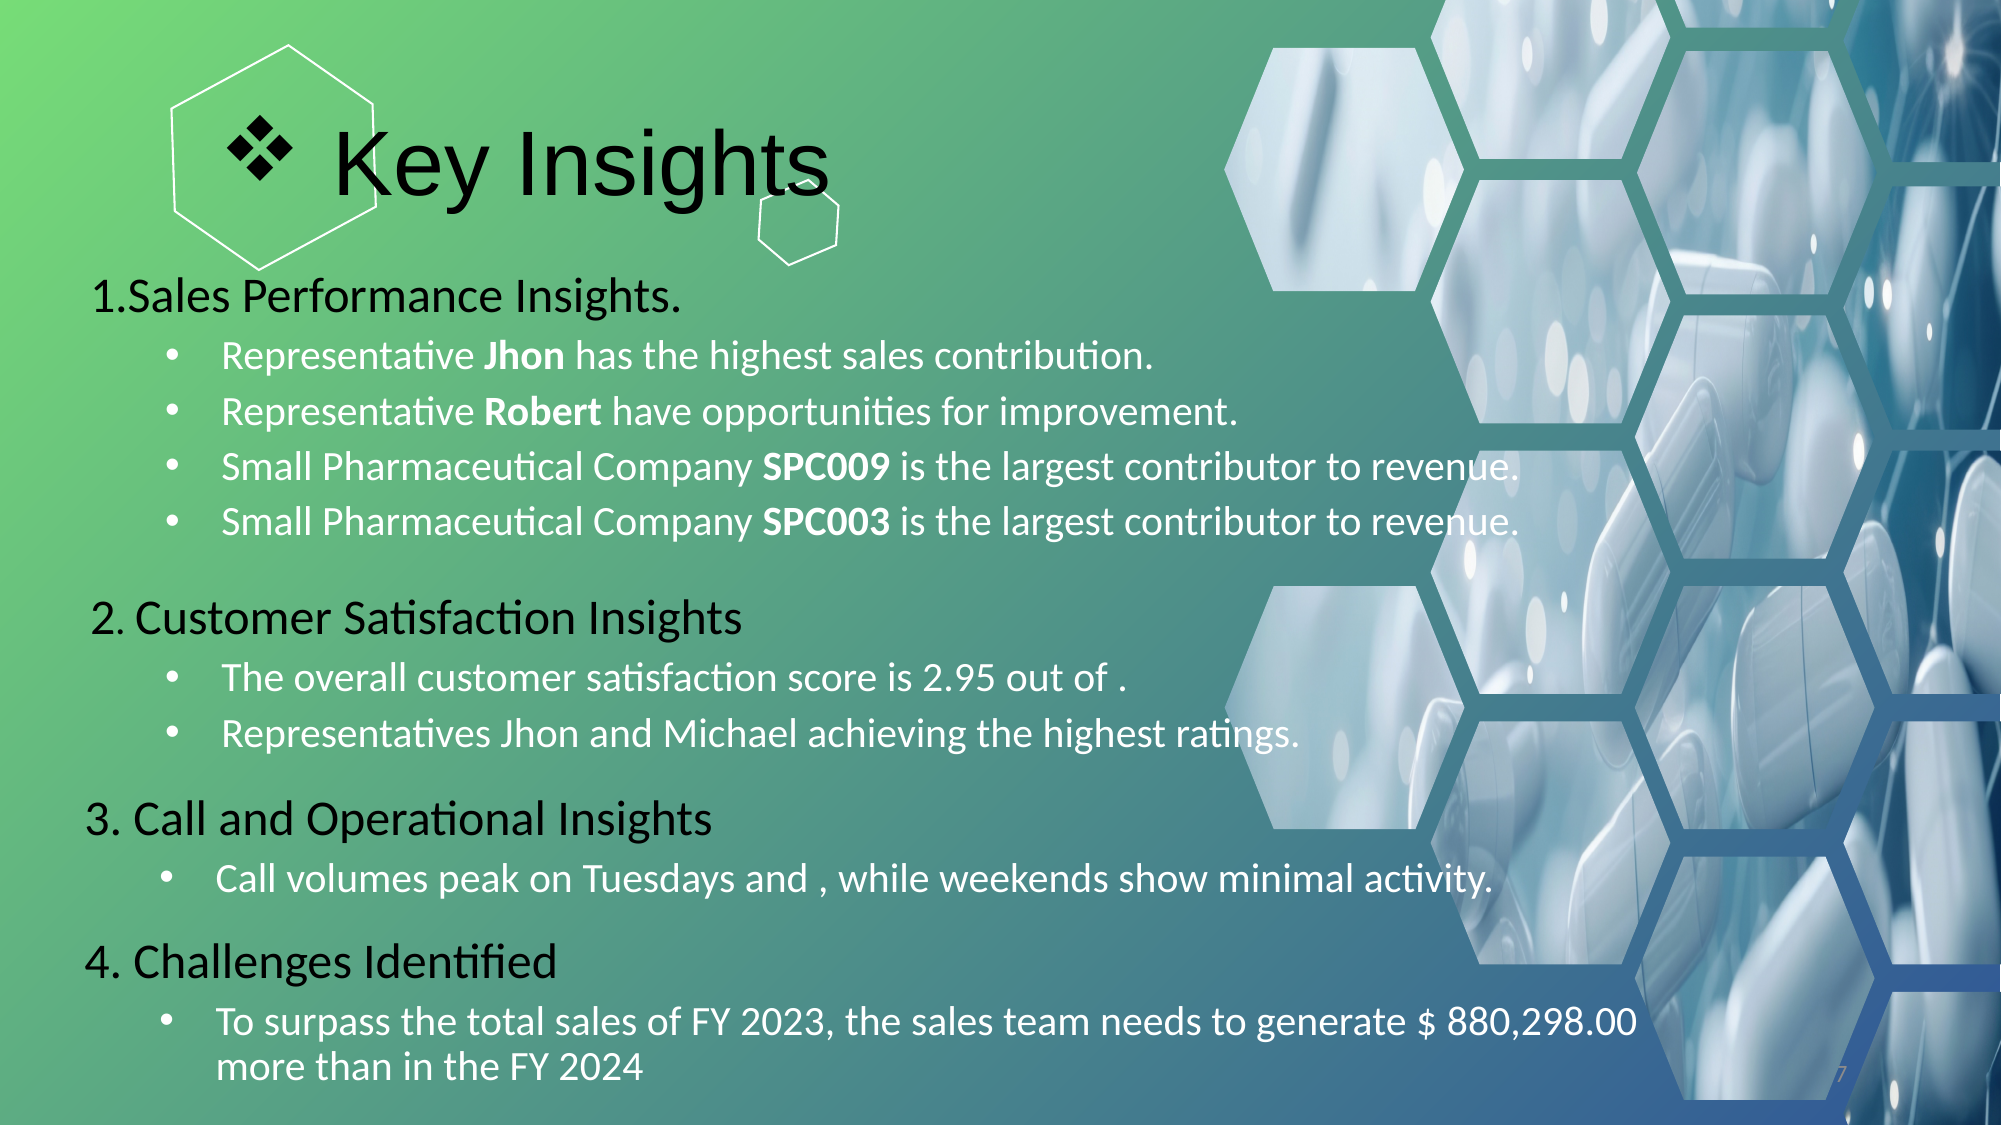

# Key Insights

1.Sales Performance Insights.
Representative Jhon has the highest sales contribution.
Representative Robert have opportunities for improvement.
Small Pharmaceutical Company SPC009 is the largest contributor to revenue.
Small Pharmaceutical Company SPC003 is the largest contributor to revenue.

2. Customer Satisfaction Insights
The overall customer satisfaction score is 2.95 out of .
Representatives Jhon and Michael achieving the highest ratings.
3. Call and Operational Insights
Call volumes peak on Tuesdays and , while weekends show minimal activity.
4. Challenges Identified
To surpass the total sales of FY 2023, the sales team needs to generate $ 880,298.00 more than in the FY 2024
7